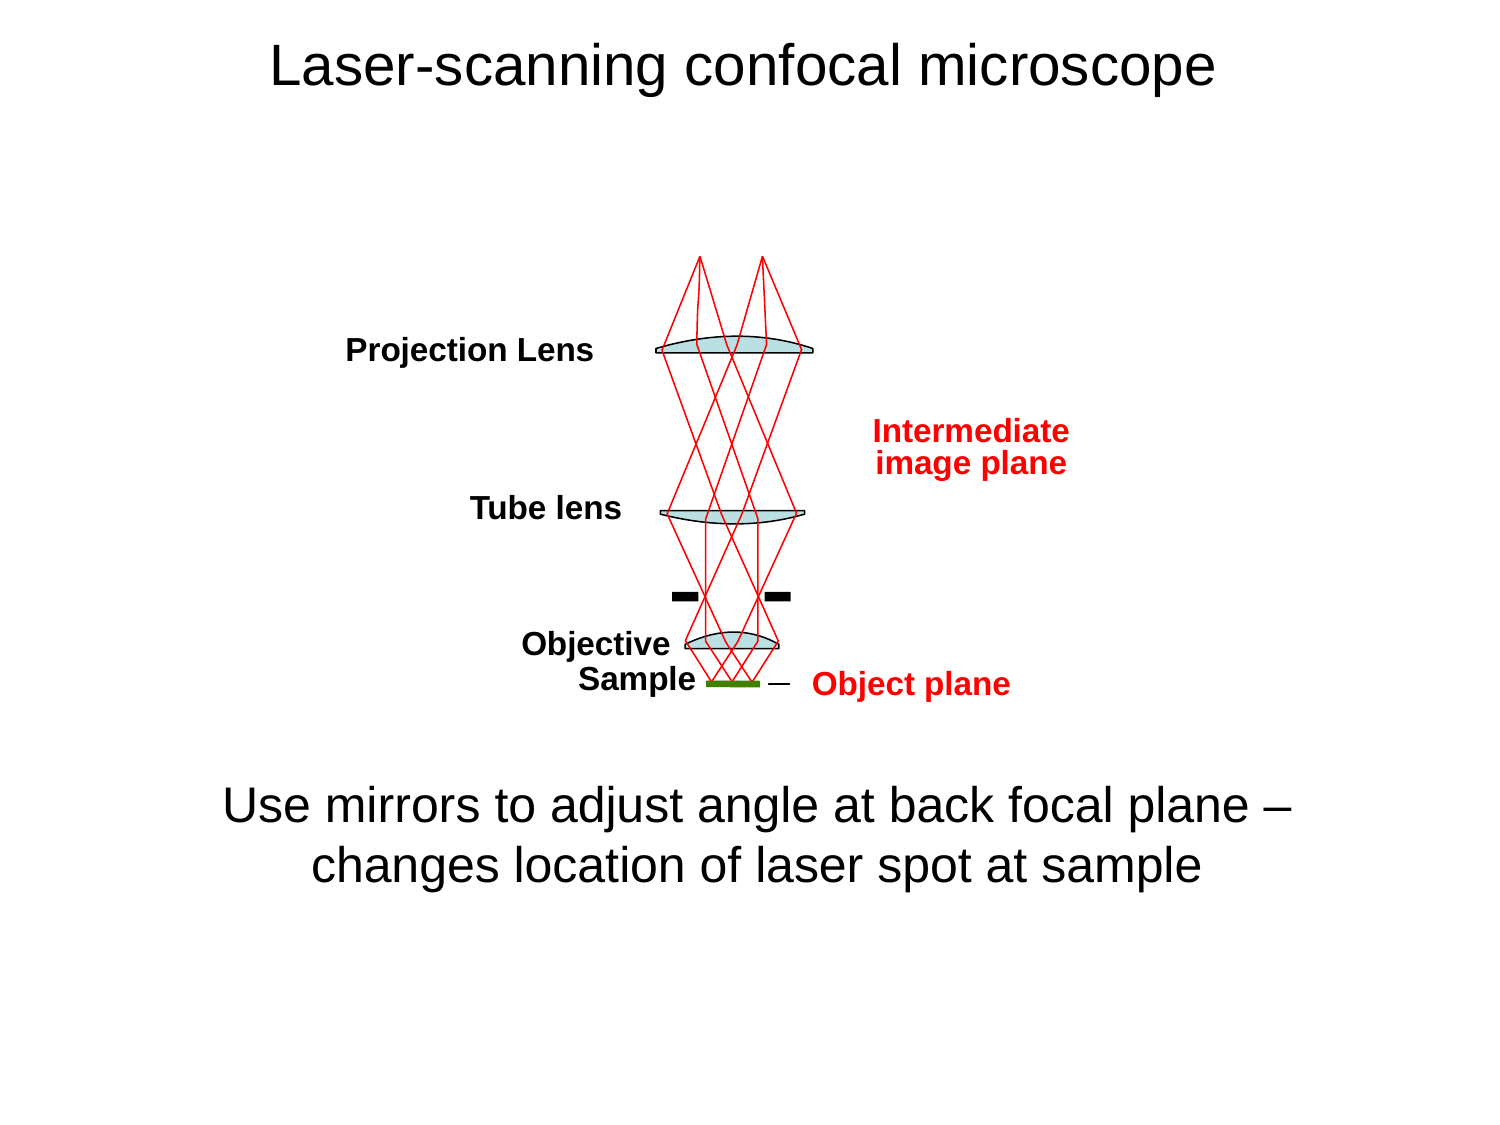

# Laser-scanning confocal microscope

Projection Lens
Intermediate image plane

Tube lens

Objective
Sample
Object plane

Use mirrors to adjust angle at back focal plane – changes location of laser spot at sample